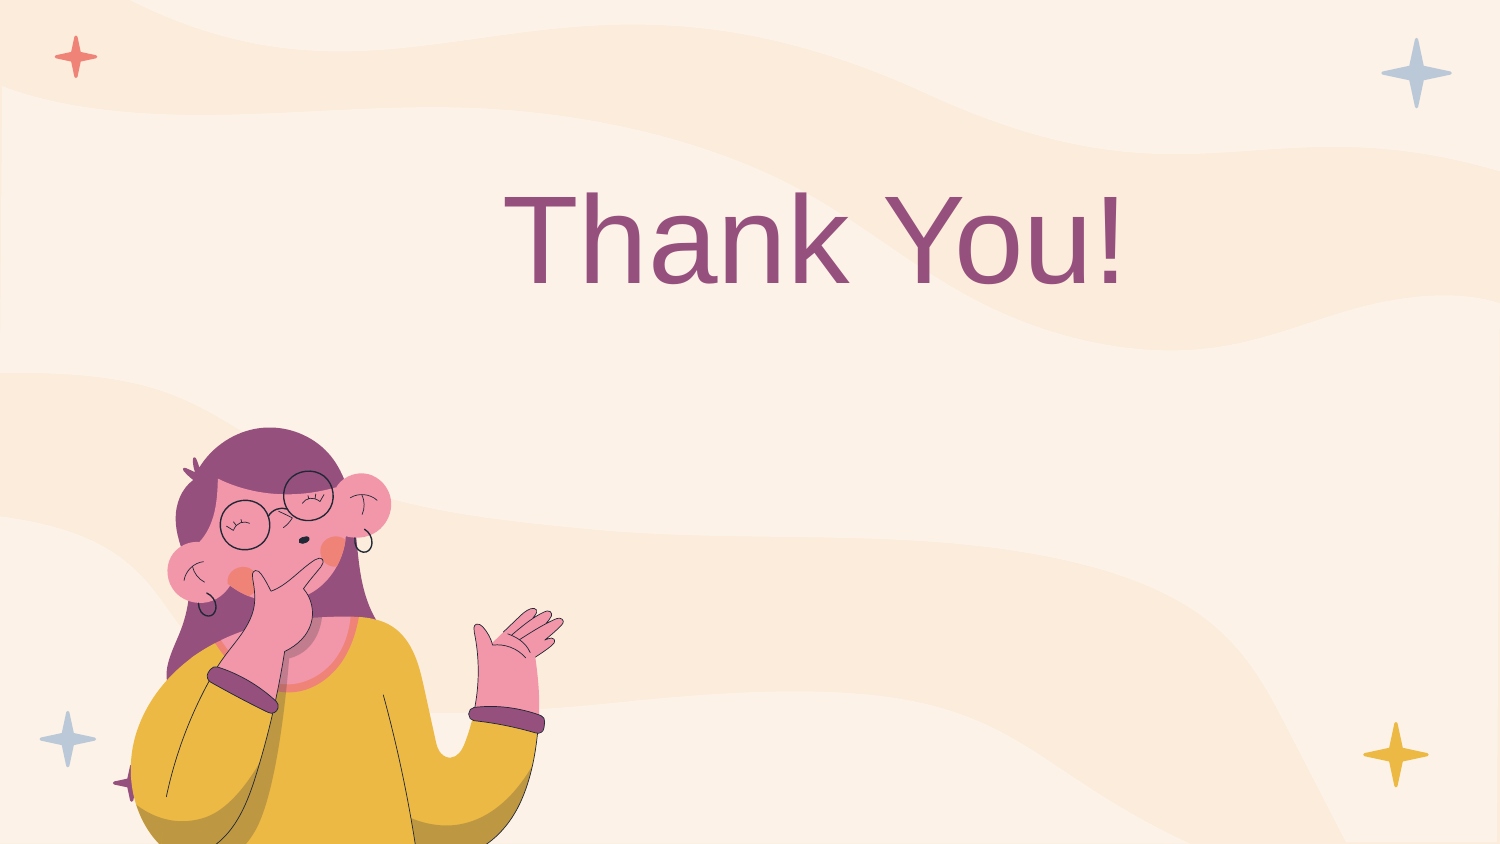

| Thank You! |
| --- |